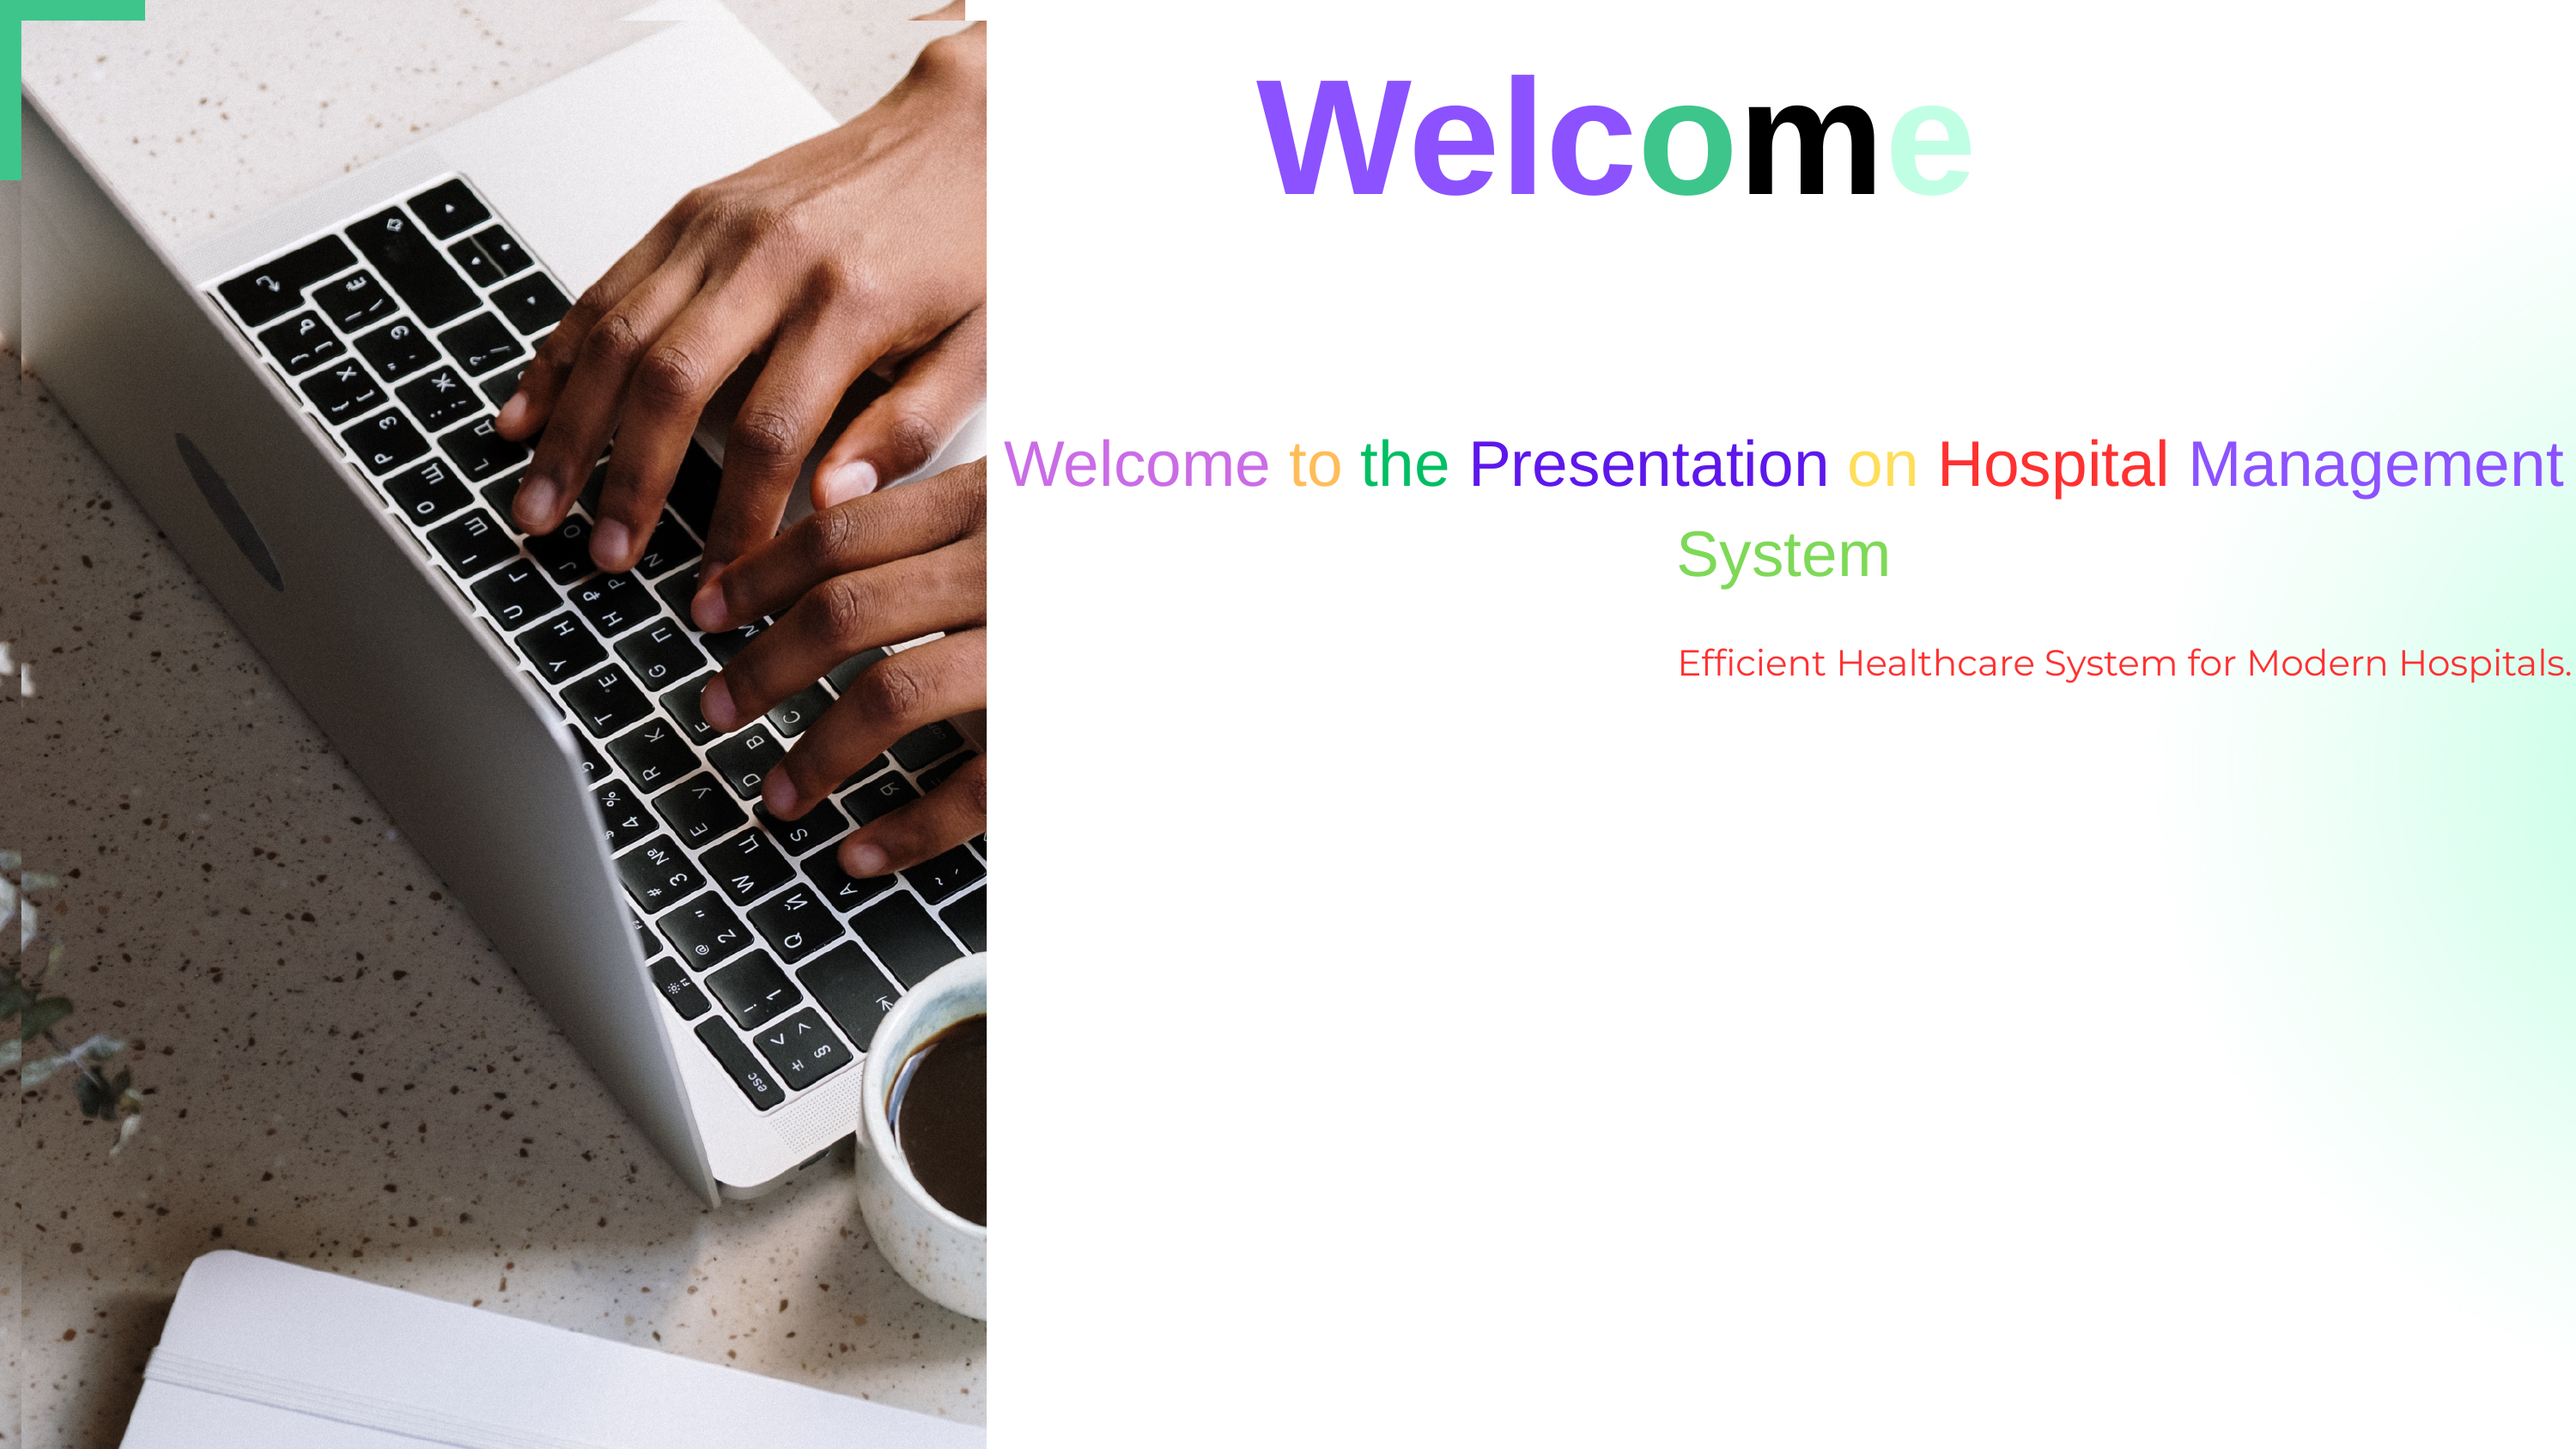

Welcome

User Research

Welcome to the Presentation on Hospital Management System

Efficient Healthcare System for Modern Hospitals.